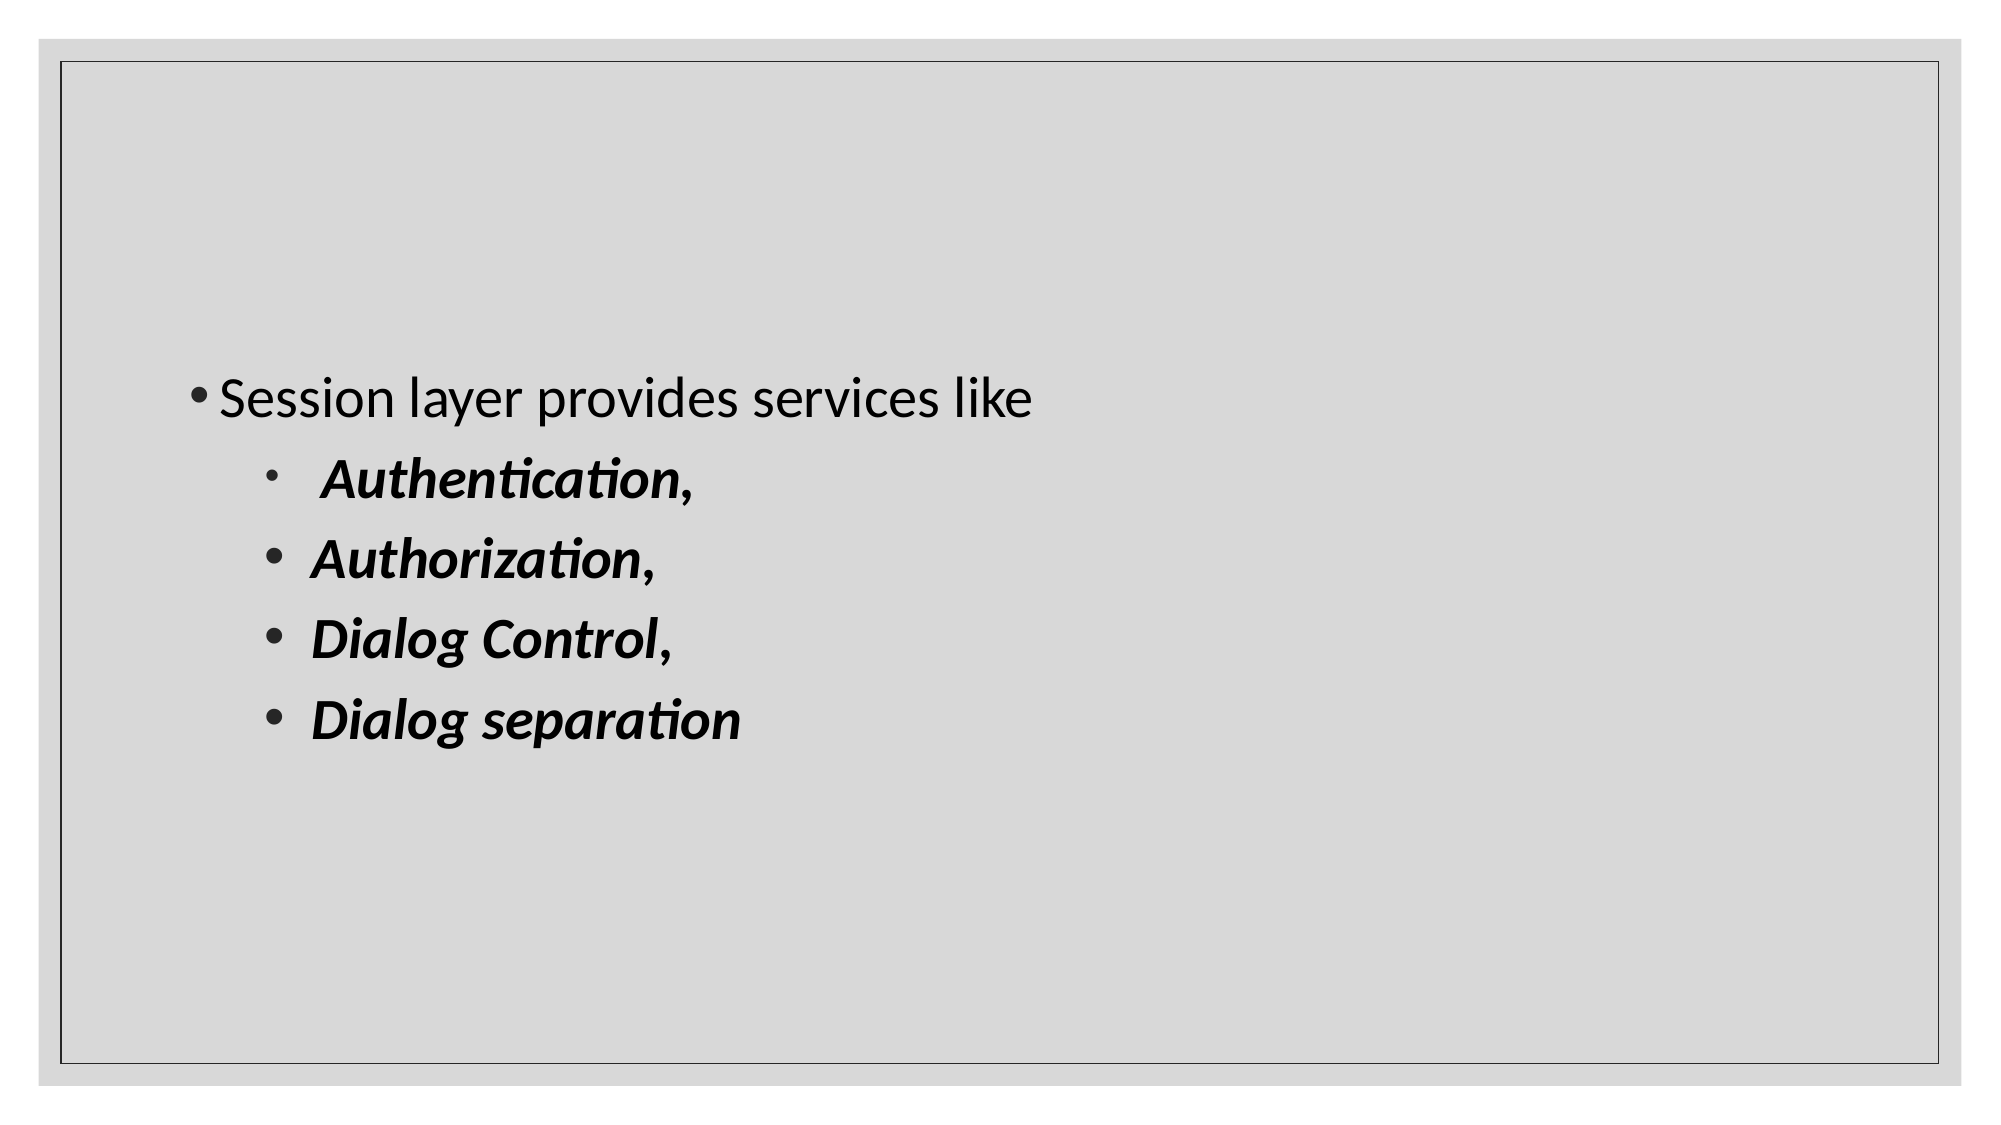

Session layer provides services like
 Authentication,
Authorization,
Dialog Control,
Dialog separation